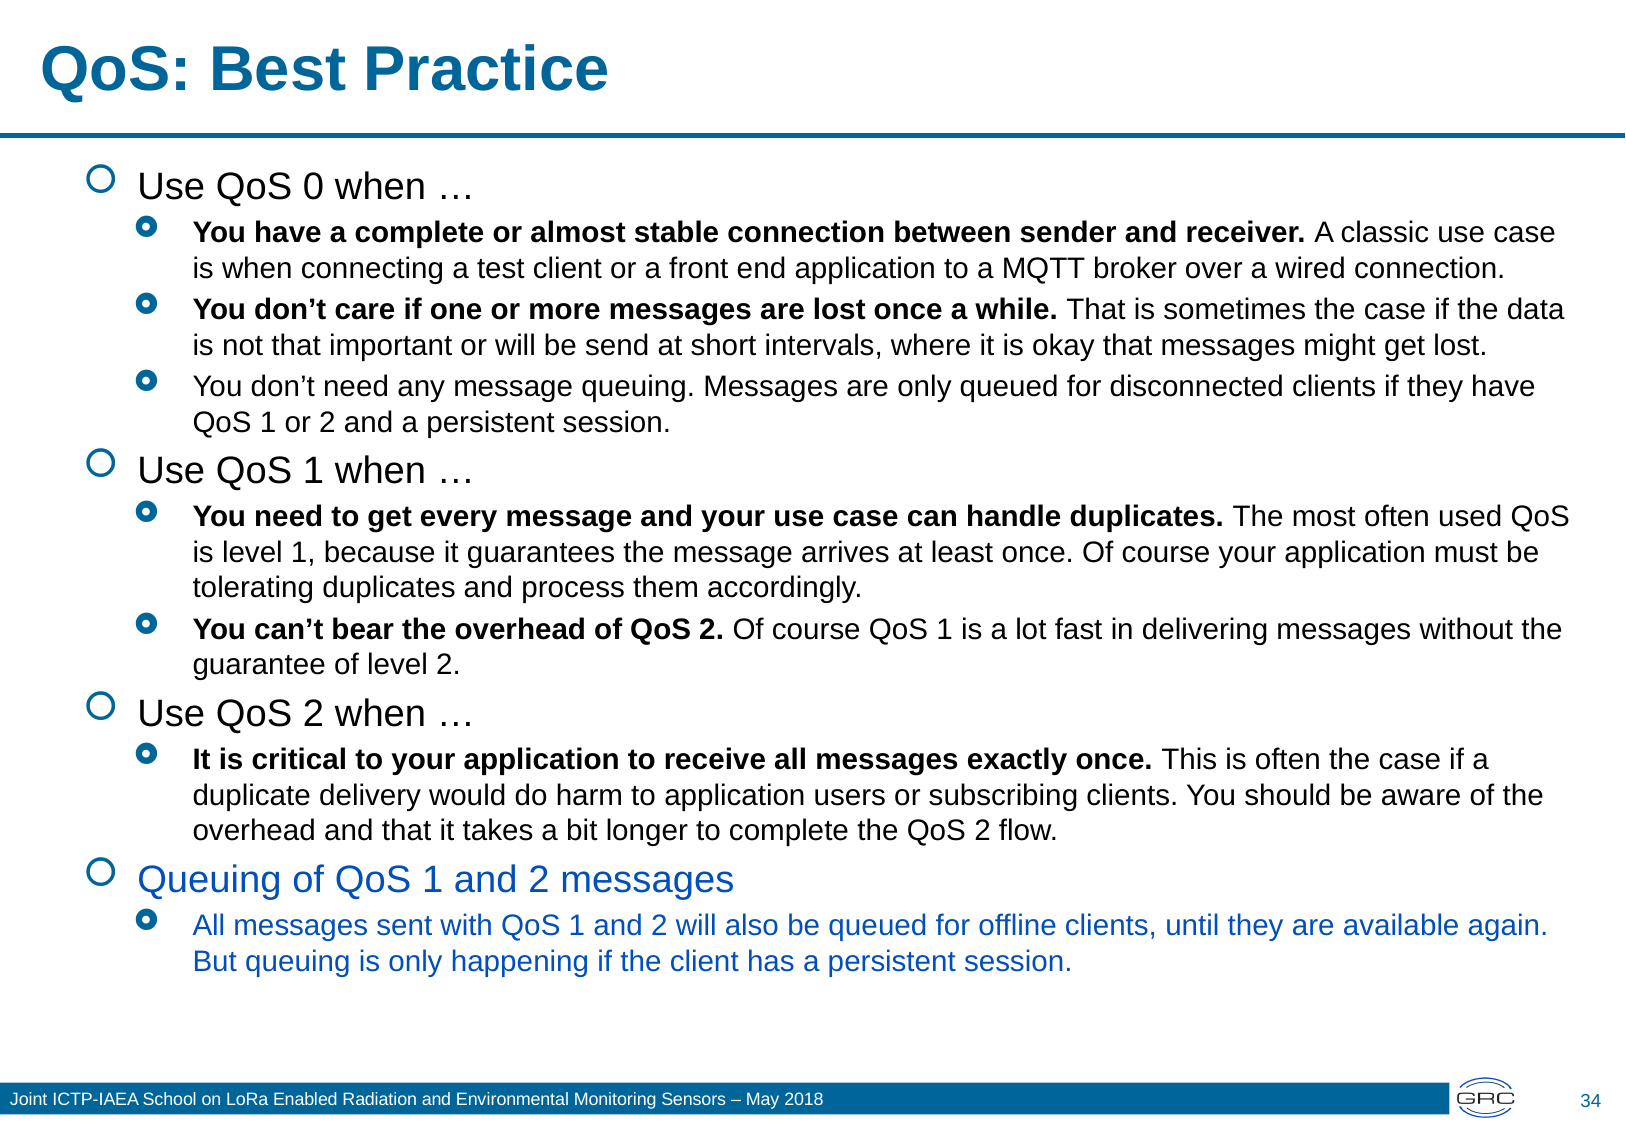

# QoS: Best Practice
Use QoS 0 when …
You have a complete or almost stable connection between sender and receiver. A classic use case is when connecting a test client or a front end application to a MQTT broker over a wired connection.
You don’t care if one or more messages are lost once a while. That is sometimes the case if the data is not that important or will be send at short intervals, where it is okay that messages might get lost.
You don’t need any message queuing. Messages are only queued for disconnected clients if they have QoS 1 or 2 and a persistent session.
Use QoS 1 when …
You need to get every message and your use case can handle duplicates. The most often used QoS is level 1, because it guarantees the message arrives at least once. Of course your application must be tolerating duplicates and process them accordingly.
You can’t bear the overhead of QoS 2. Of course QoS 1 is a lot fast in delivering messages without the guarantee of level 2.
Use QoS 2 when …
It is critical to your application to receive all messages exactly once. This is often the case if a duplicate delivery would do harm to application users or subscribing clients. You should be aware of the overhead and that it takes a bit longer to complete the QoS 2 flow.
Queuing of QoS 1 and 2 messages
All messages sent with QoS 1 and 2 will also be queued for offline clients, until they are available again. But queuing is only happening if the client has a persistent session.

34